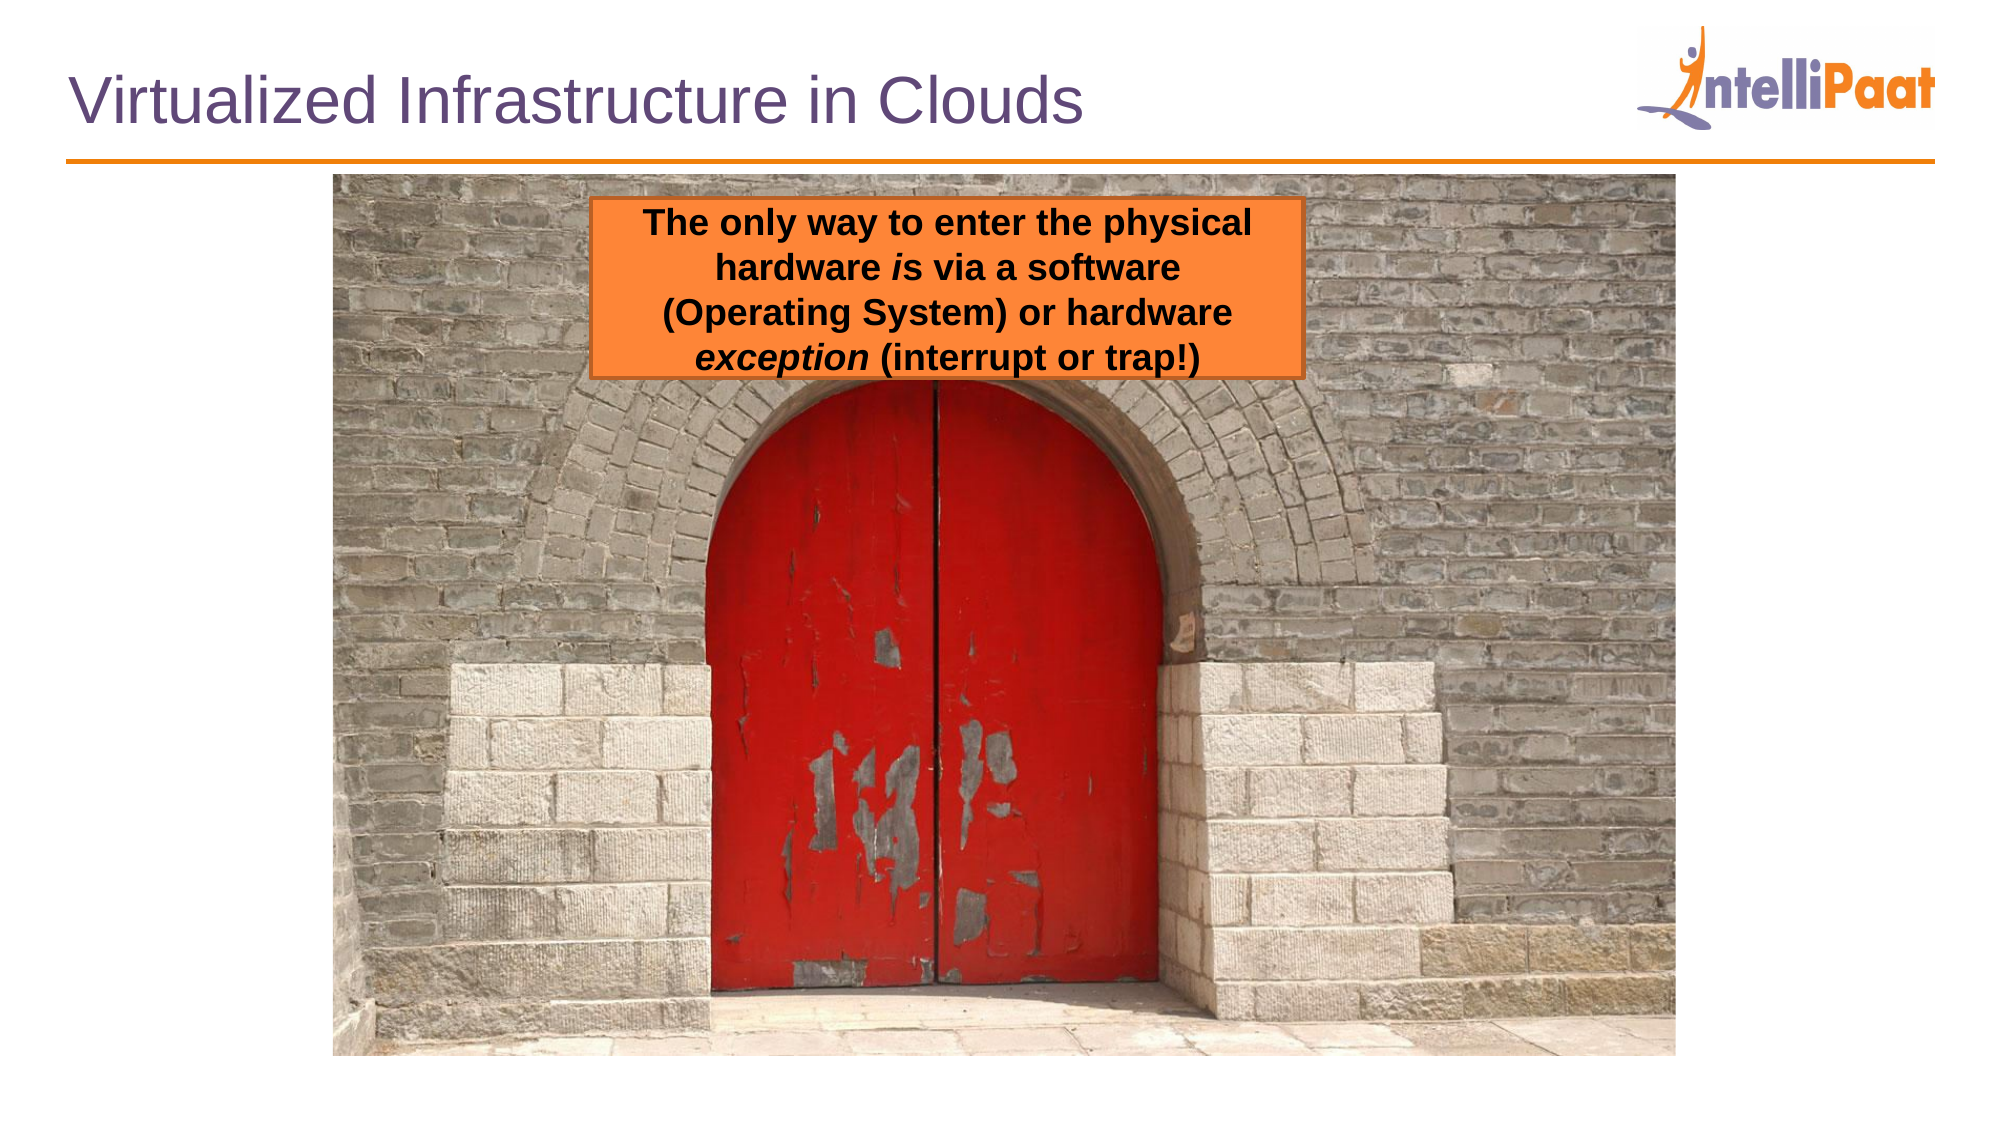

Virtualized Infrastructure in Clouds

The only way to enter the physical hardware is via a software (Operating System) or hardware exception (interrupt or trap!)